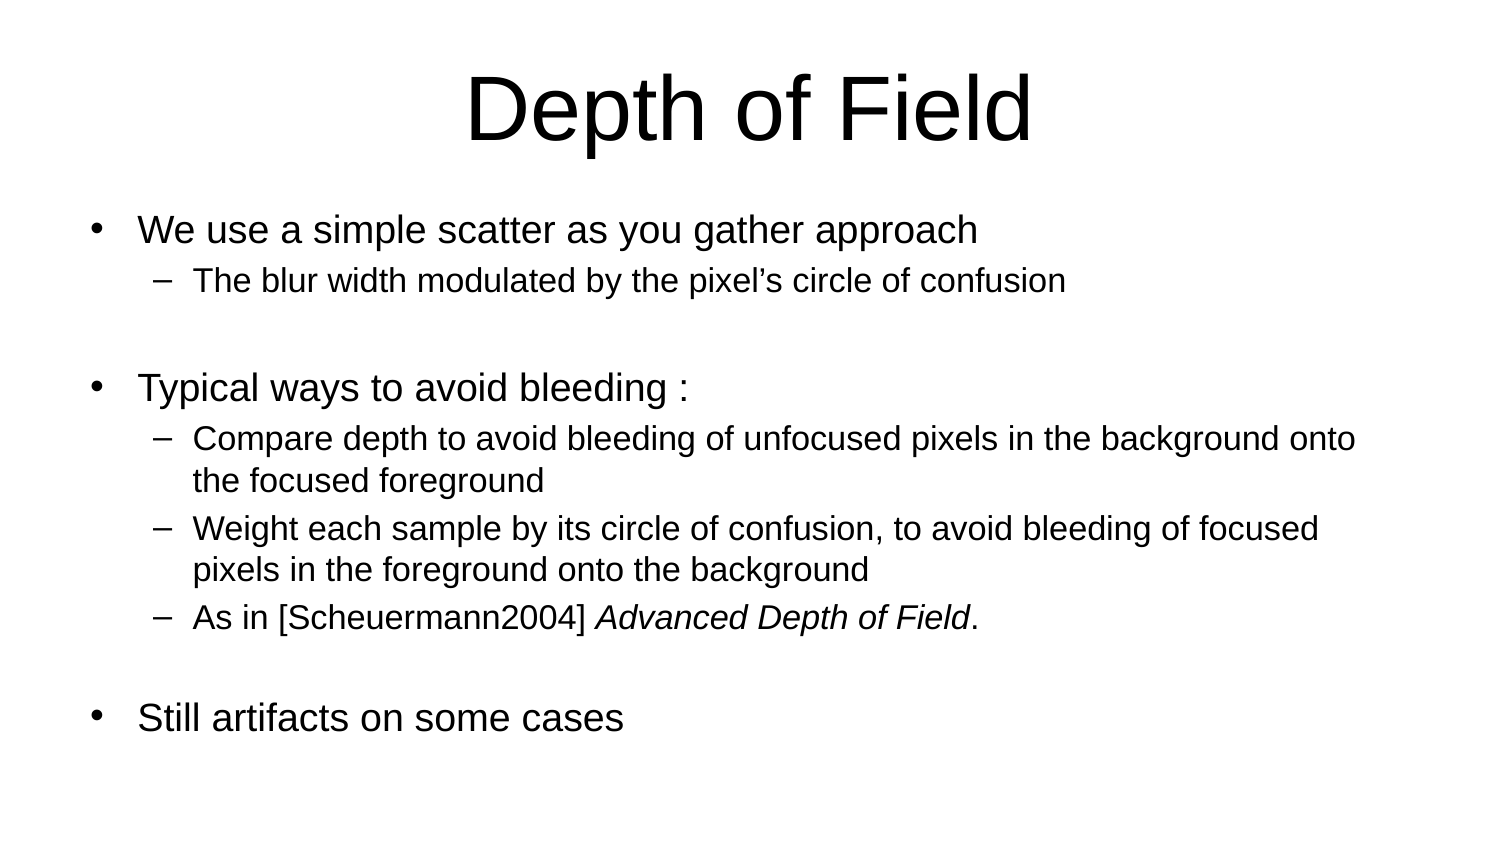

# Depth of Field
We use a simple scatter as you gather approach
The blur width modulated by the pixel’s circle of confusion

Typical ways to avoid bleeding :
Compare depth to avoid bleeding of unfocused pixels in the background onto the focused foreground
Weight each sample by its circle of confusion, to avoid bleeding of focused pixels in the foreground onto the background
As in [Scheuermann2004] Advanced Depth of Field.

Still artifacts on some cases